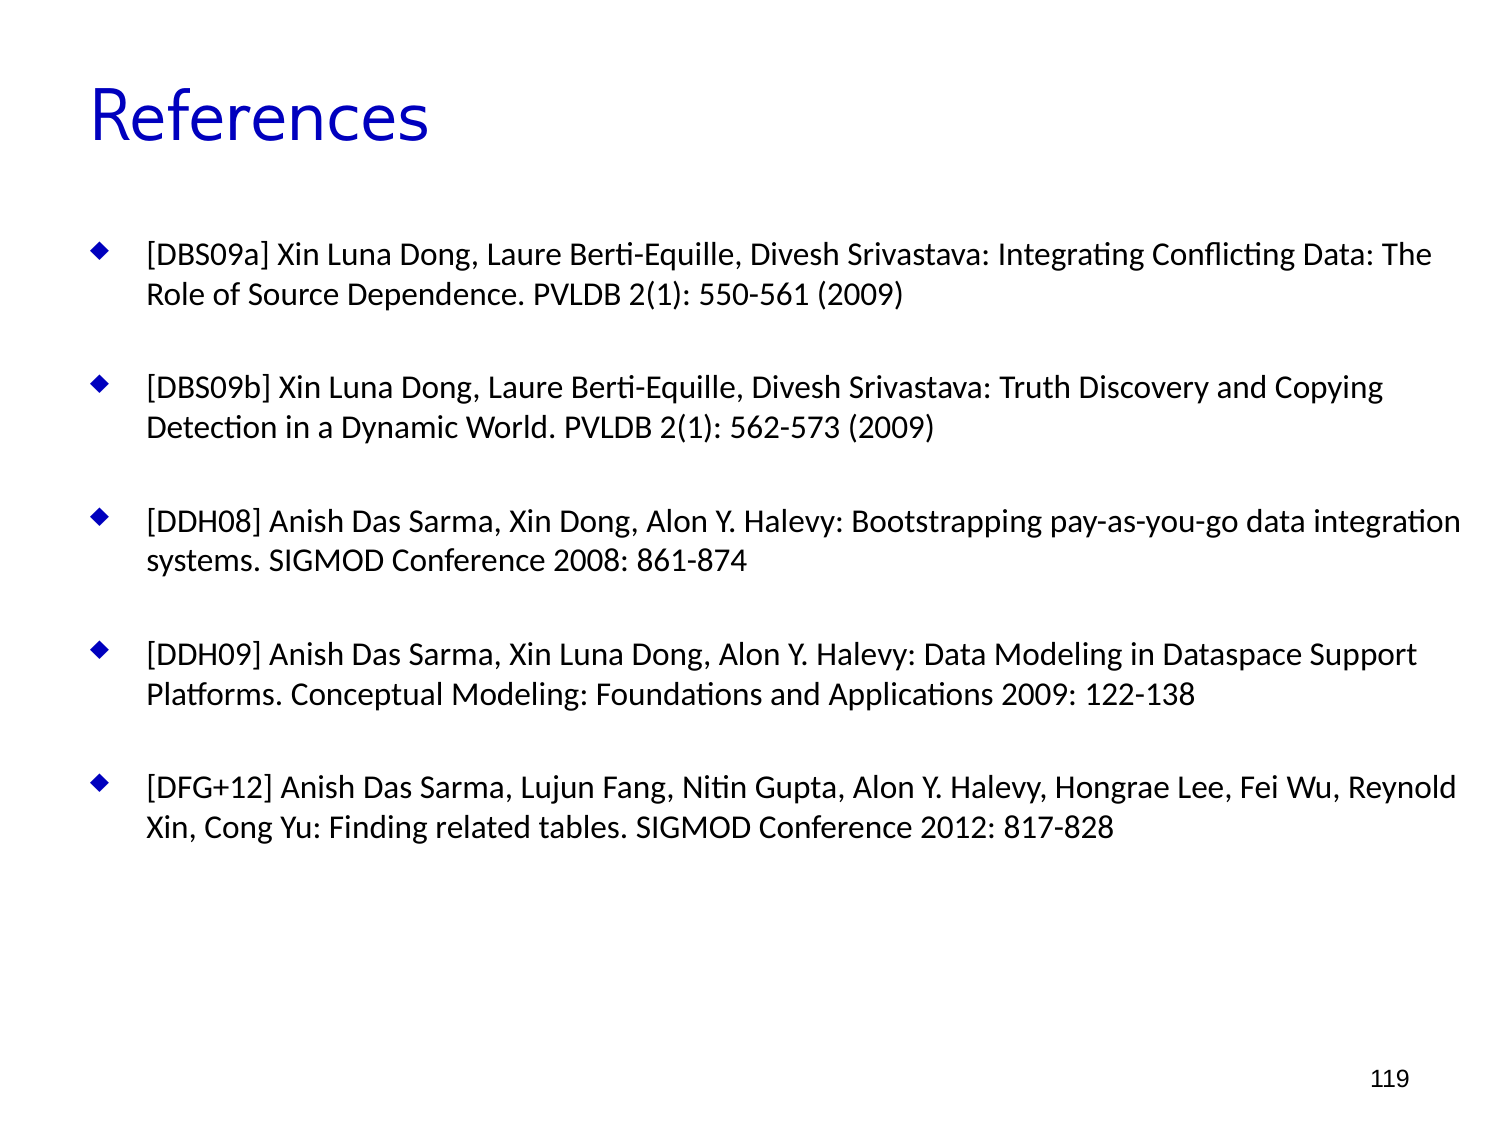

References
[DBS09a] Xin Luna Dong, Laure Berti-Equille, Divesh Srivastava: Integrating Conflicting Data: The Role of Source Dependence. PVLDB 2(1): 550-561 (2009)

[DBS09b] Xin Luna Dong, Laure Berti-Equille, Divesh Srivastava: Truth Discovery and Copying Detection in a Dynamic World. PVLDB 2(1): 562-573 (2009)

[DDH08] Anish Das Sarma, Xin Dong, Alon Y. Halevy: Bootstrapping pay-as-you-go data integration systems. SIGMOD Conference 2008: 861-874

[DDH09] Anish Das Sarma, Xin Luna Dong, Alon Y. Halevy: Data Modeling in Dataspace Support Platforms. Conceptual Modeling: Foundations and Applications 2009: 122-138

[DFG+12] Anish Das Sarma, Lujun Fang, Nitin Gupta, Alon Y. Halevy, Hongrae Lee, Fei Wu, Reynold Xin, Cong Yu: Finding related tables. SIGMOD Conference 2012: 817-828
119